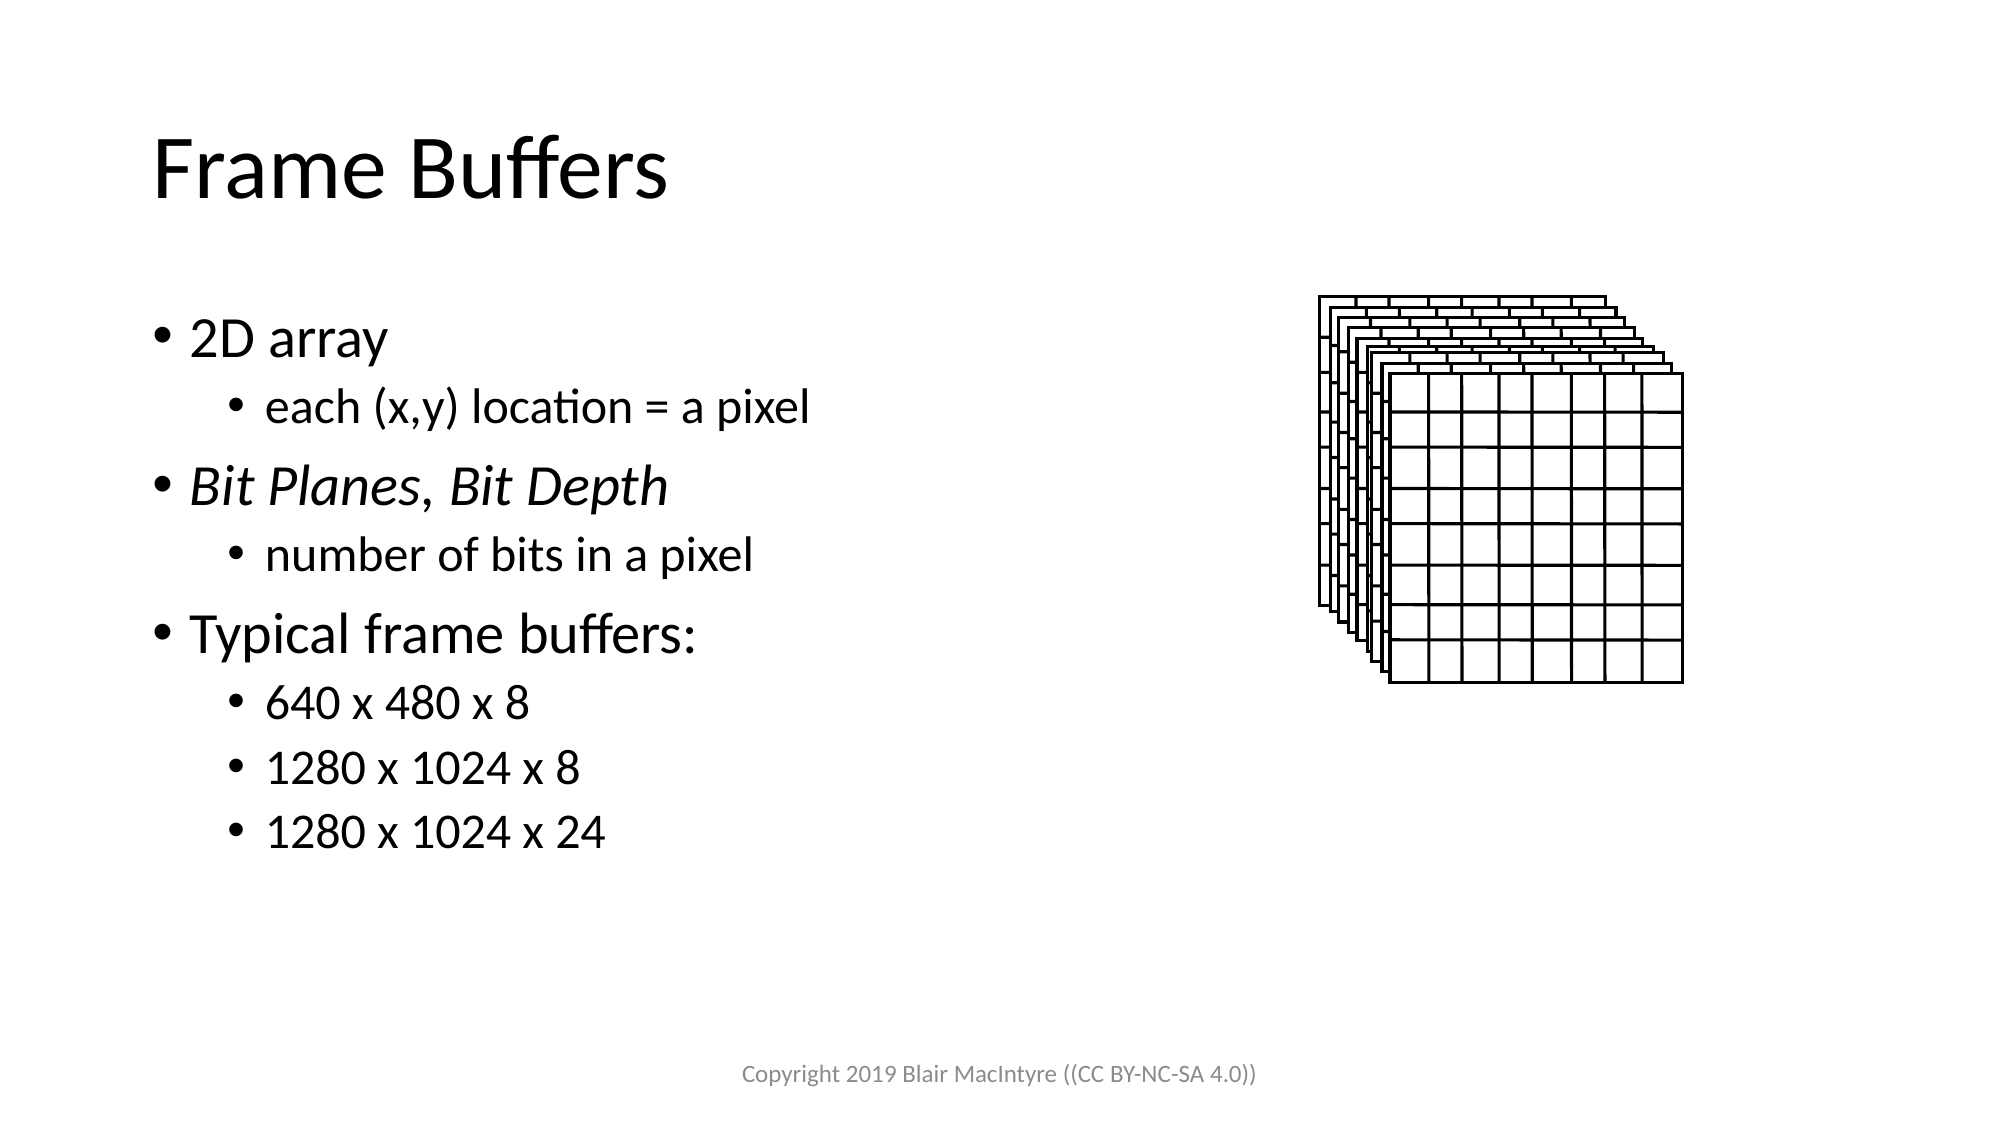

# Frame Buffers

2D array
each (x,y) location = a pixel
Bit Planes, Bit Depth
number of bits in a pixel
Typical frame buffers:
640 x 480 x 8
1280 x 1024 x 8
1280 x 1024 x 24

Copyright 2019 Blair MacIntyre ((CC BY-NC-SA 4.0))